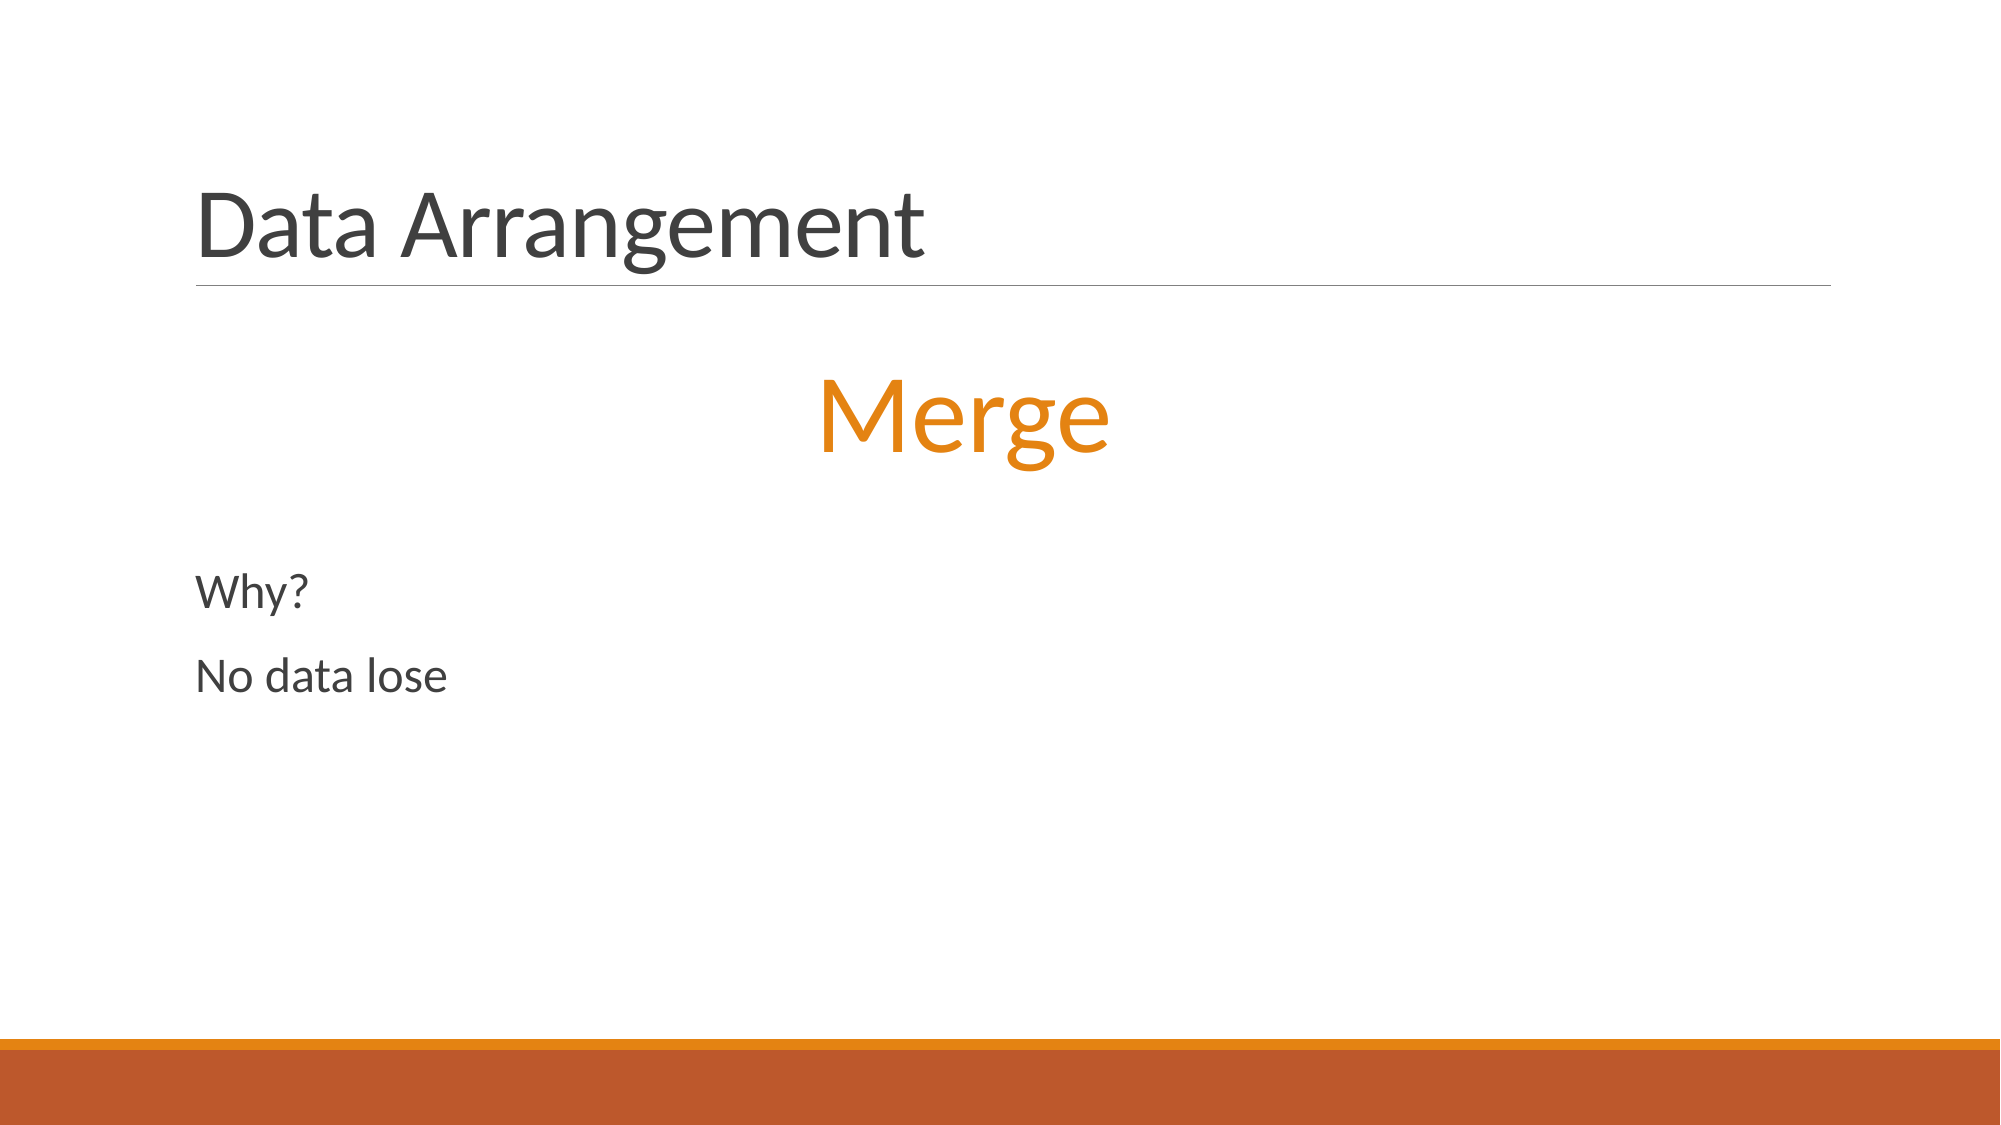

# Data Arrangement

Why?
No data lose
Merge